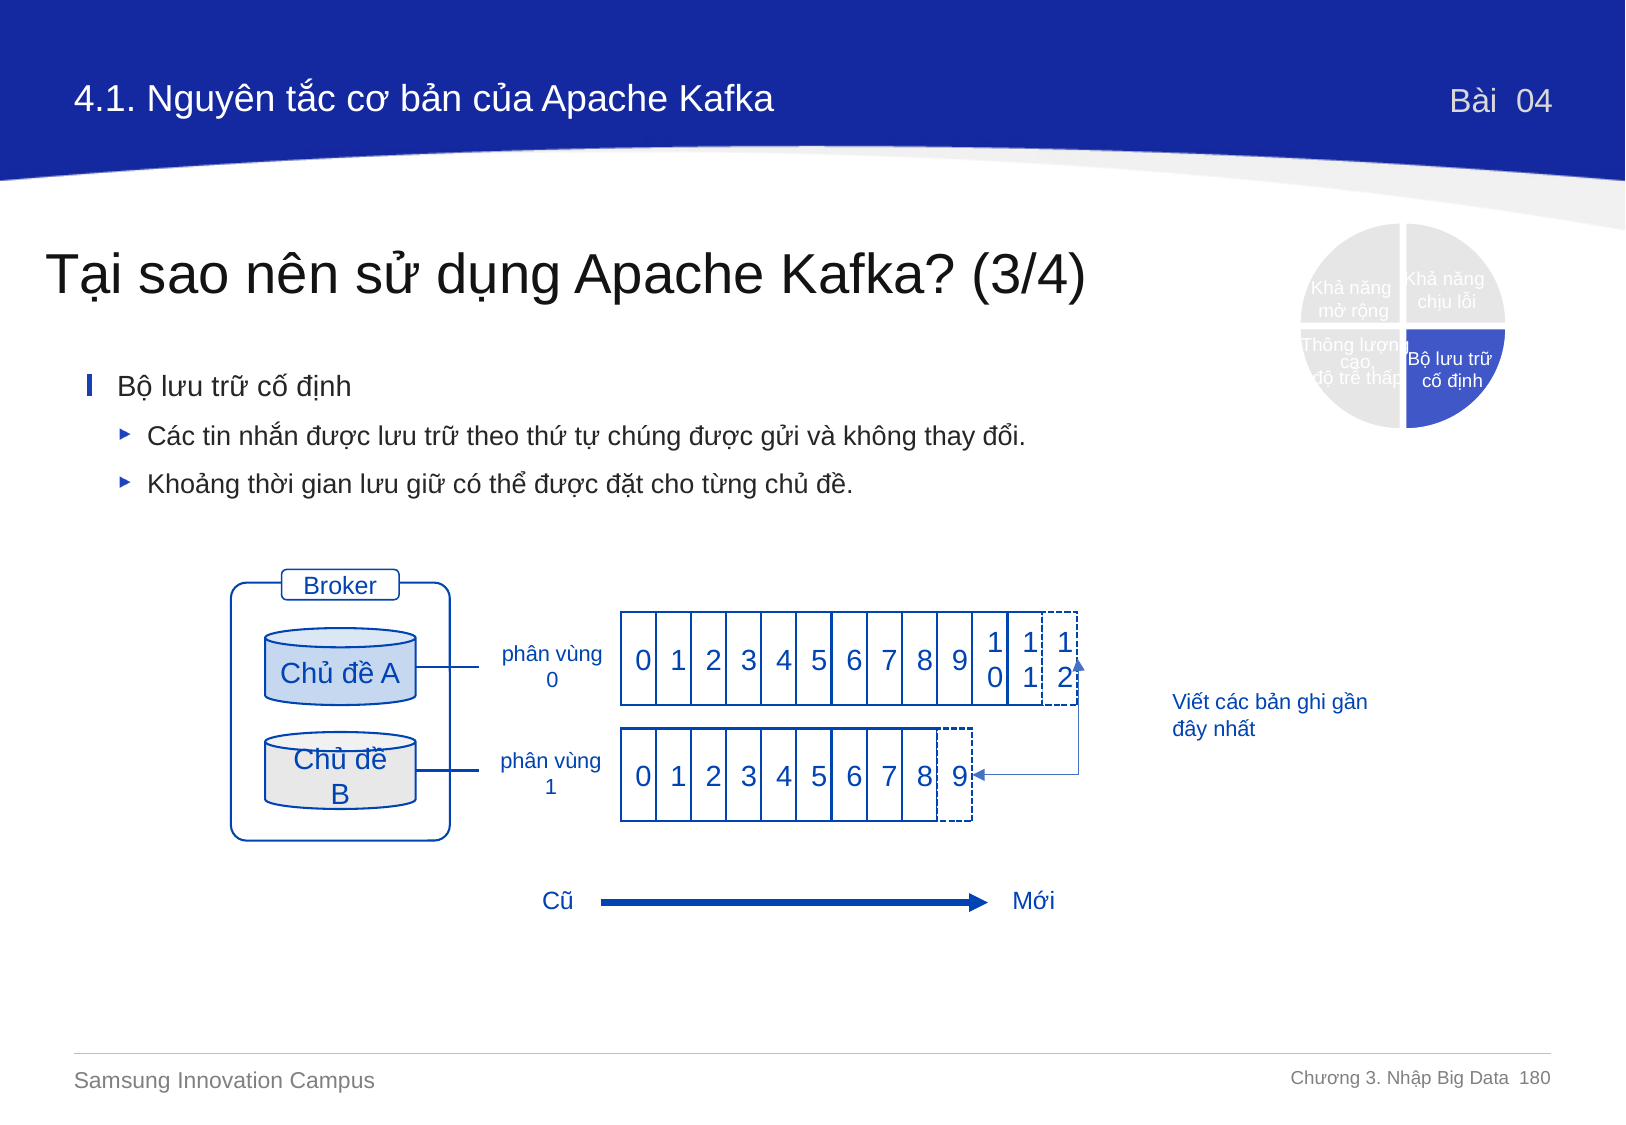

4.1. Nguyên tắc cơ bản của Apache Kafka
Bài  04

Khả năng
chịu lỗi
Khả năng
mở rộng

Thông lượng
cao,
độ trễ thấp
Bộ lưu trữ
cố định
Tại sao nên sử dụng Apache Kafka? (3/4)
Bộ lưu trữ cố định
Các tin nhắn được lưu trữ theo thứ tự chúng được gửi và không thay đổi.
Khoảng thời gian lưu giữ có thể được đặt cho từng chủ đề.
Broker

Chủ đề A
Chủ đề B
0
1
2
3
4
5
6
7
8
9
10
1
1
12
phân vùng 0
Viết các bản ghi gần đây nhất
0
1
2
3
4
5
6
7
8
9
phân vùng 1
Cũ
Mới